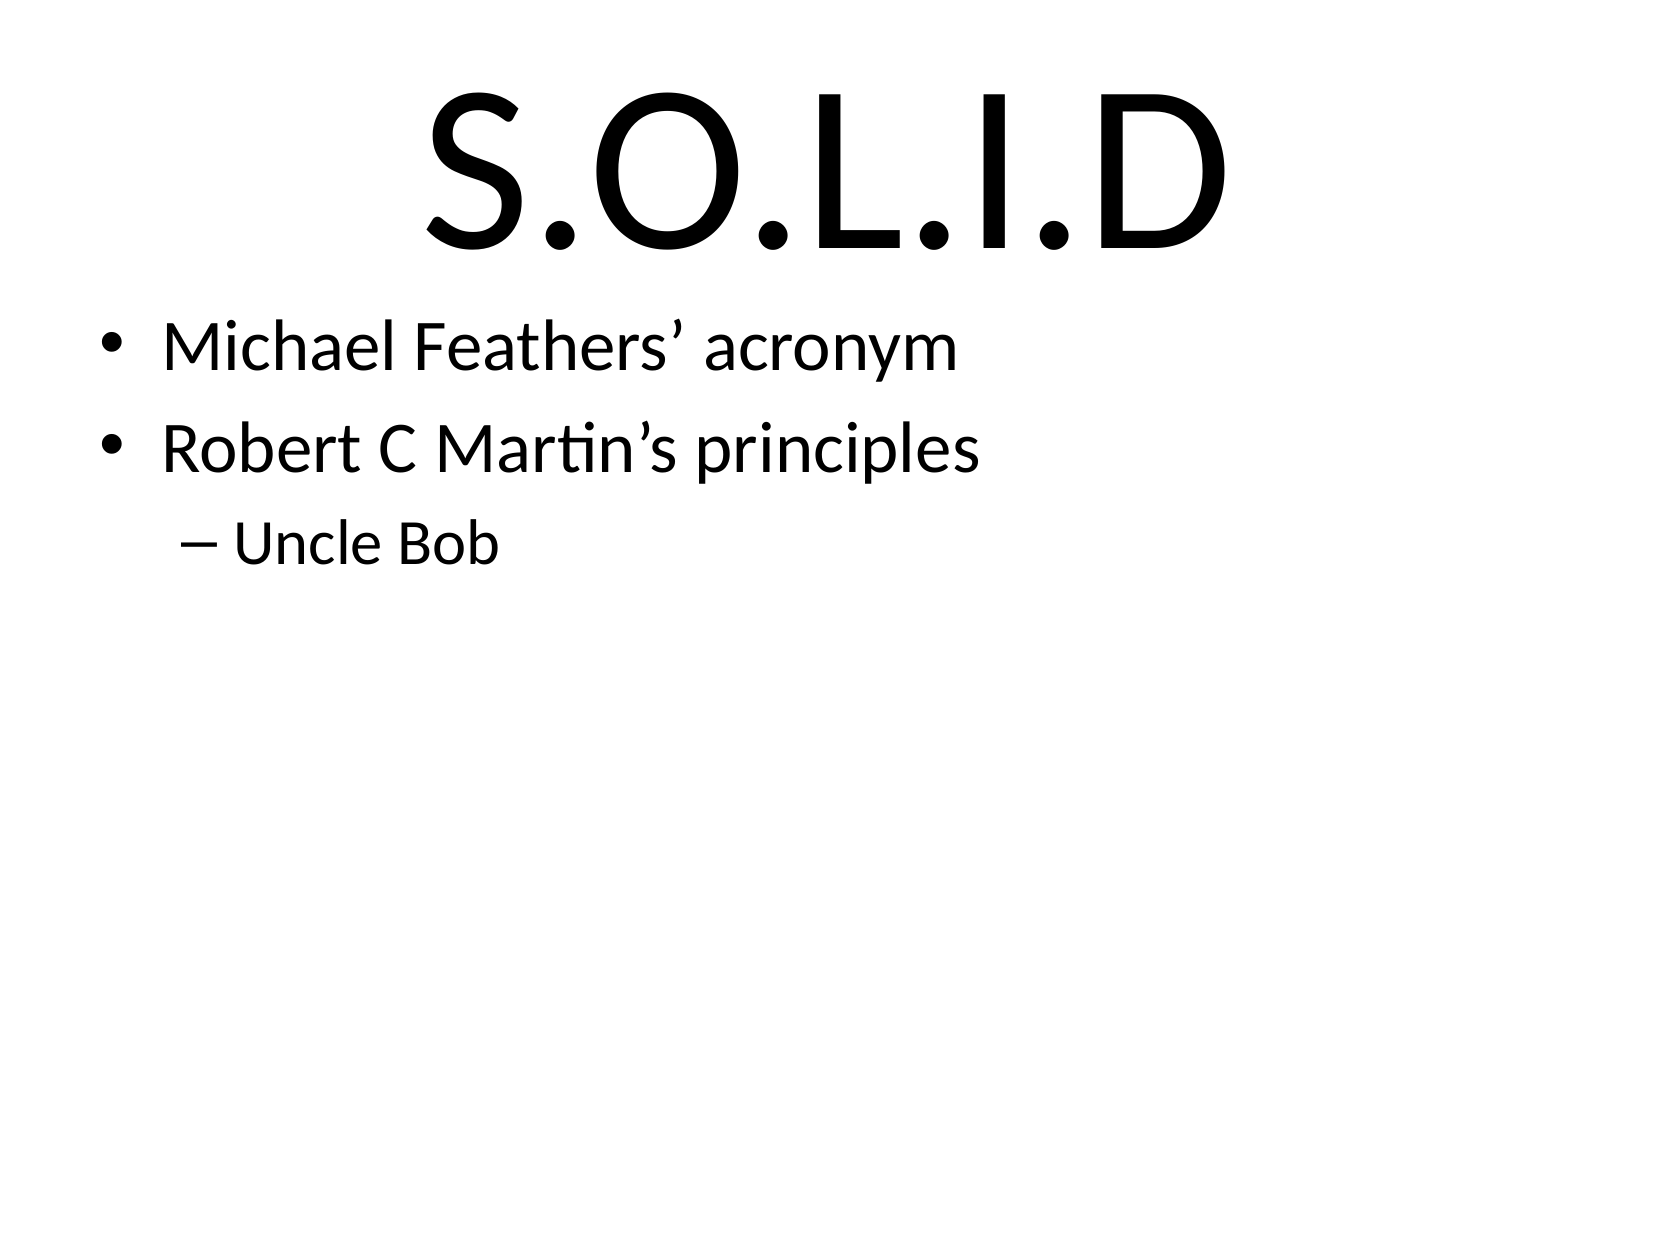

# S.O.L.I.D
Michael Feathers’ acronym
Robert C Martin’s principles
Uncle Bob